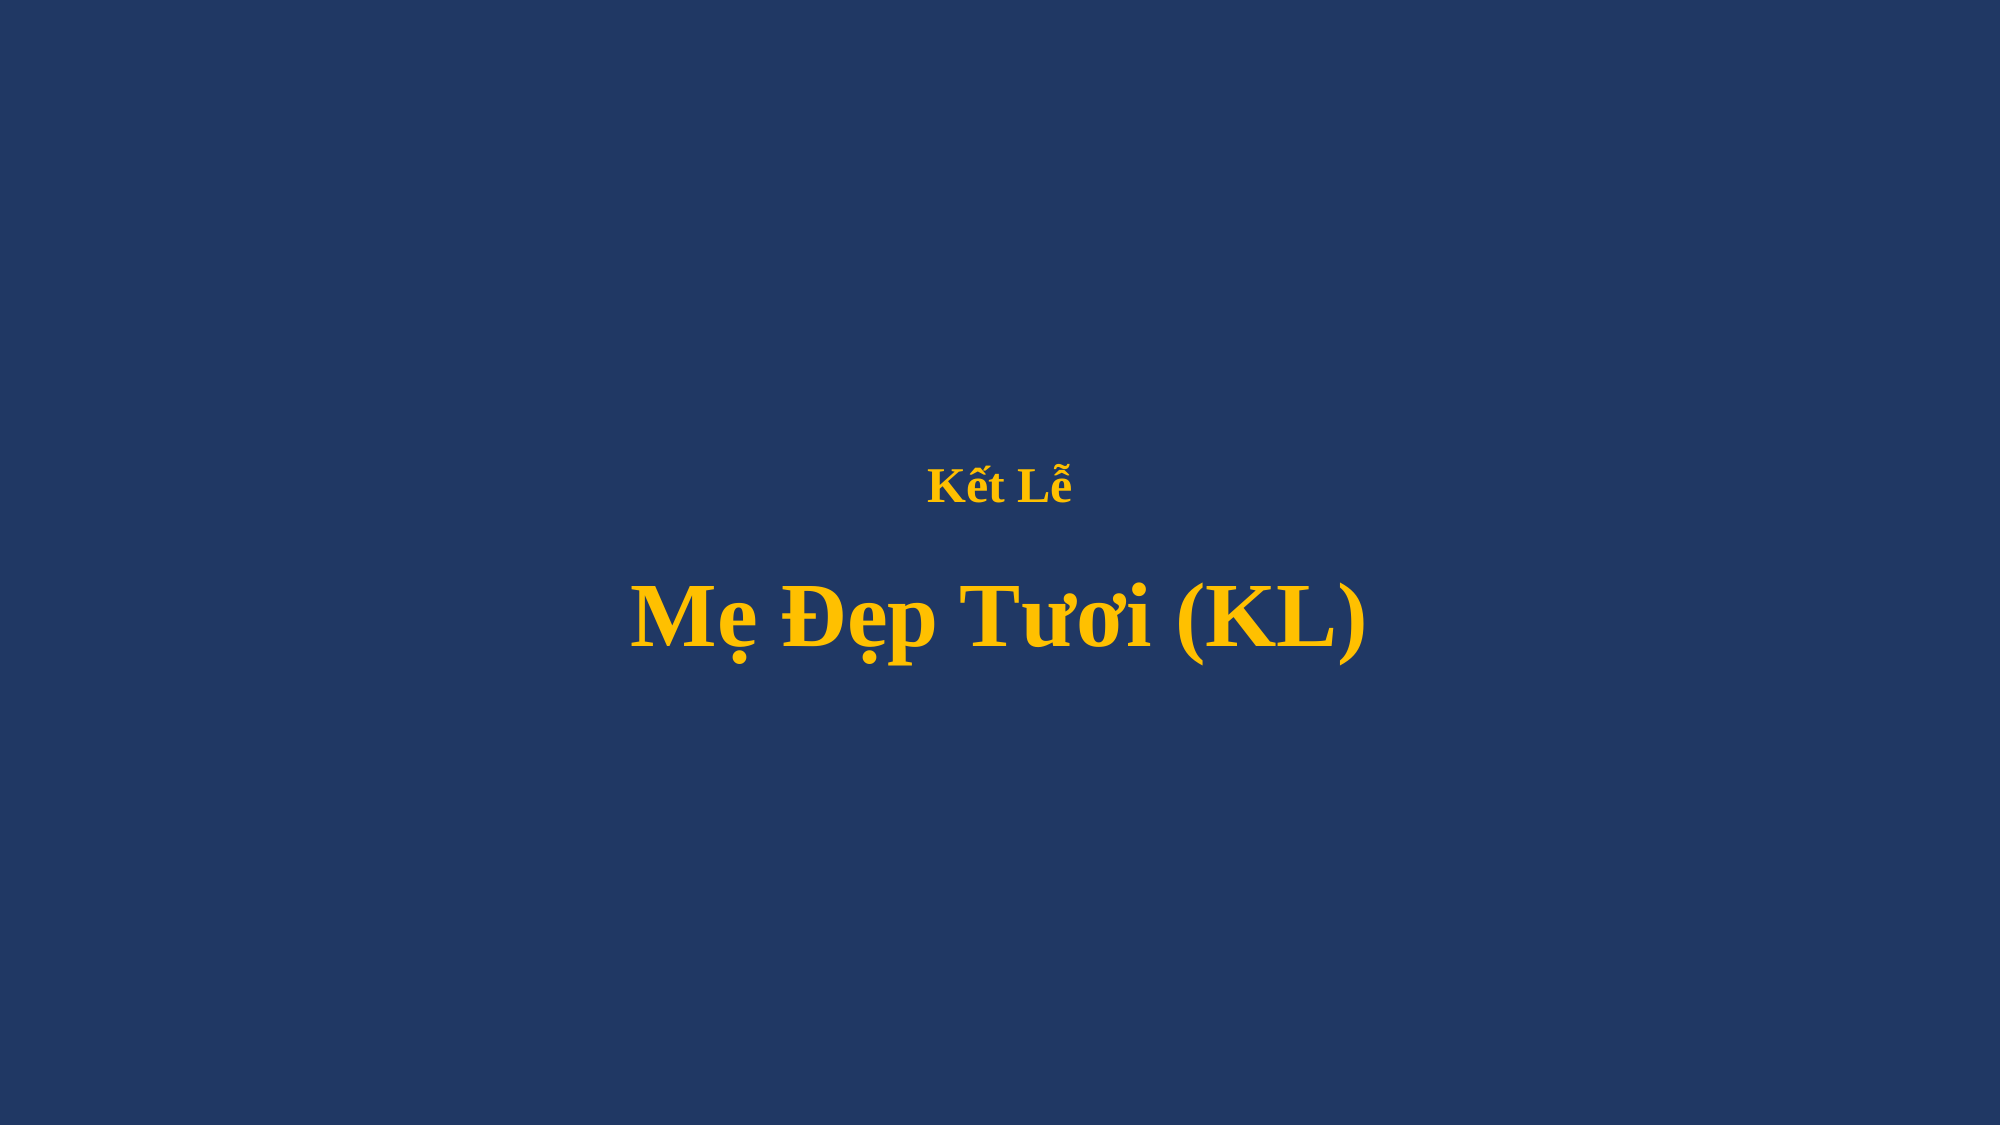

# Kết Lễ Mẹ Đẹp Tươi (KL)